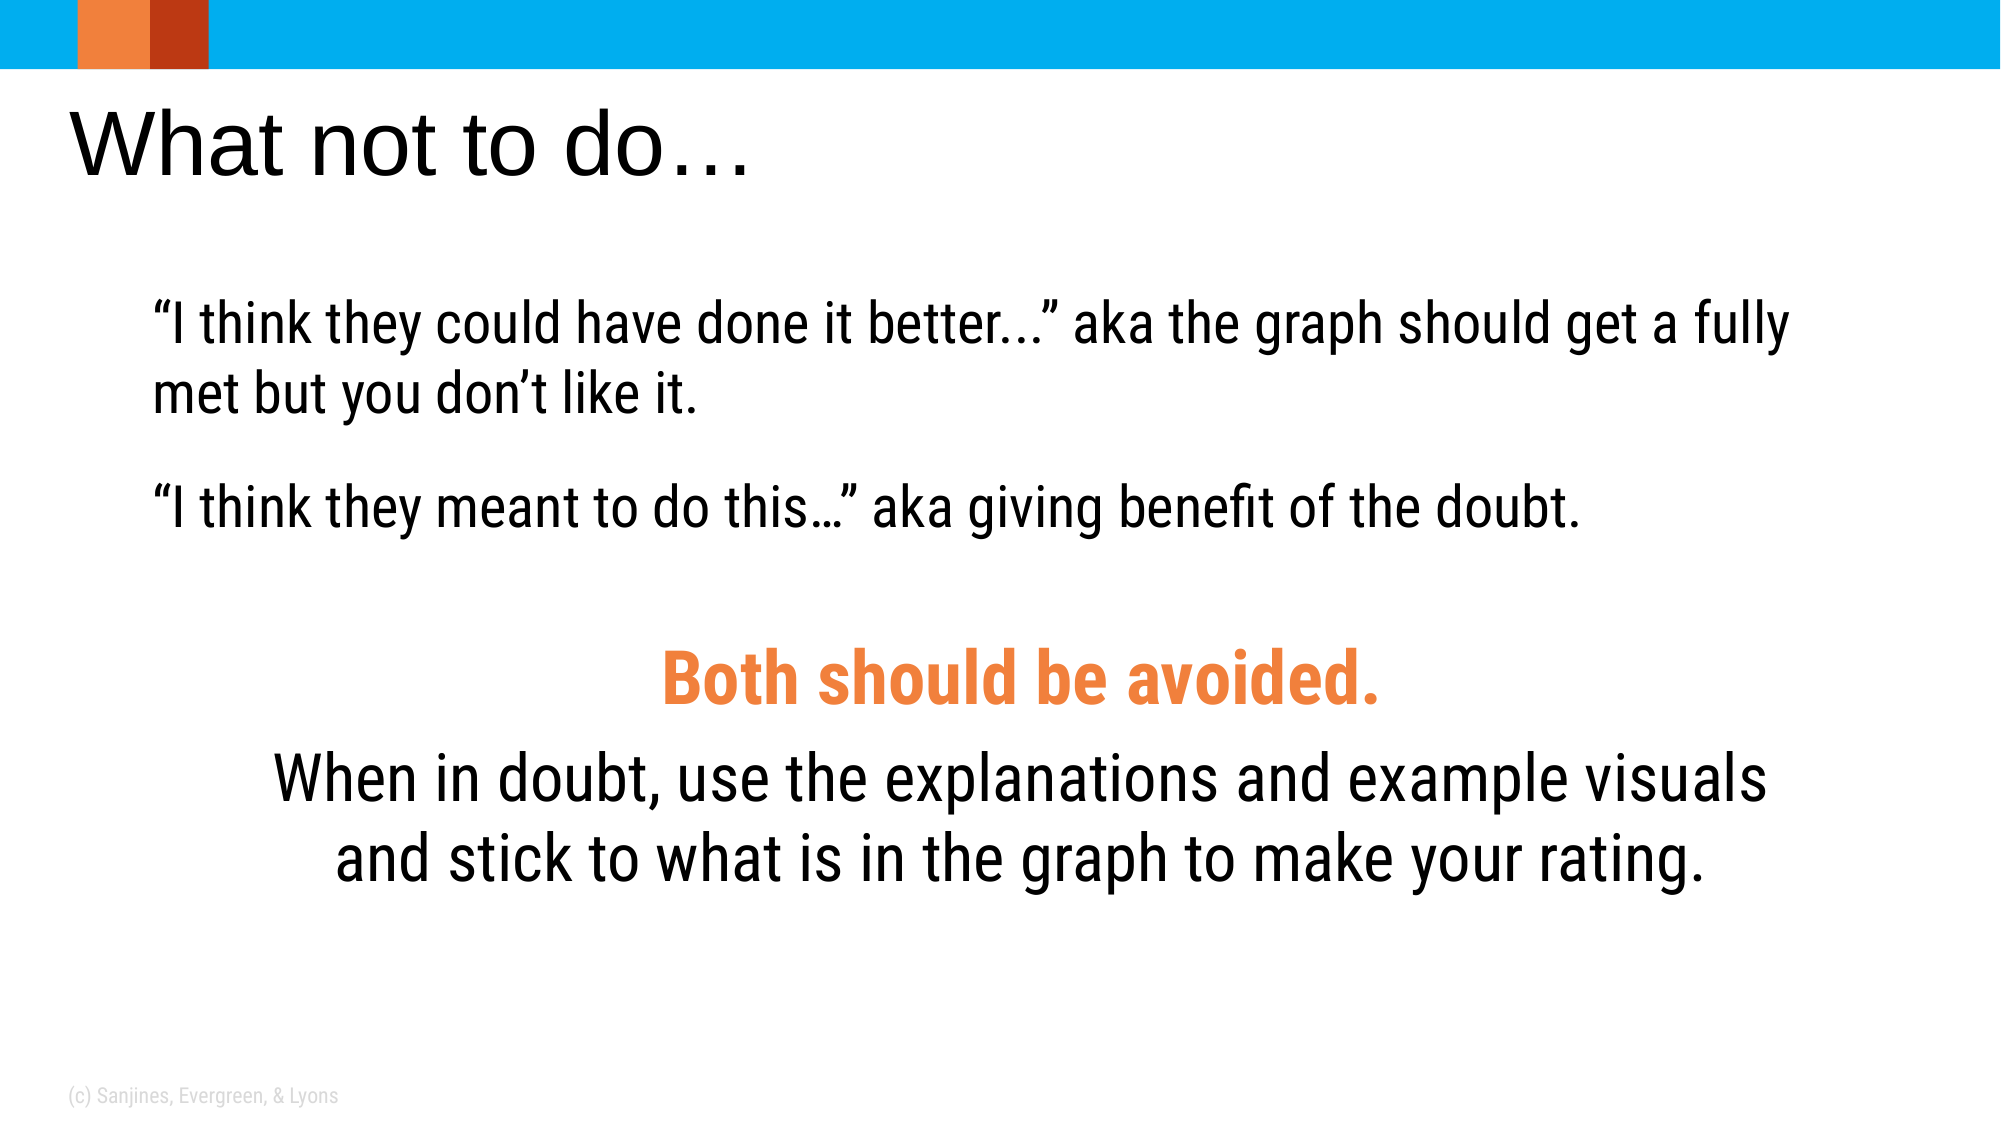

# What not to do…
“I think they could have done it better...” aka the graph should get a fully met but you don’t like it.

“I think they meant to do this…” aka giving benefit of the doubt.

Both should be avoided.

When in doubt, use the explanations and example visuals and stick to what is in the graph to make your rating.
(c) Sanjines, Evergreen, & Lyons